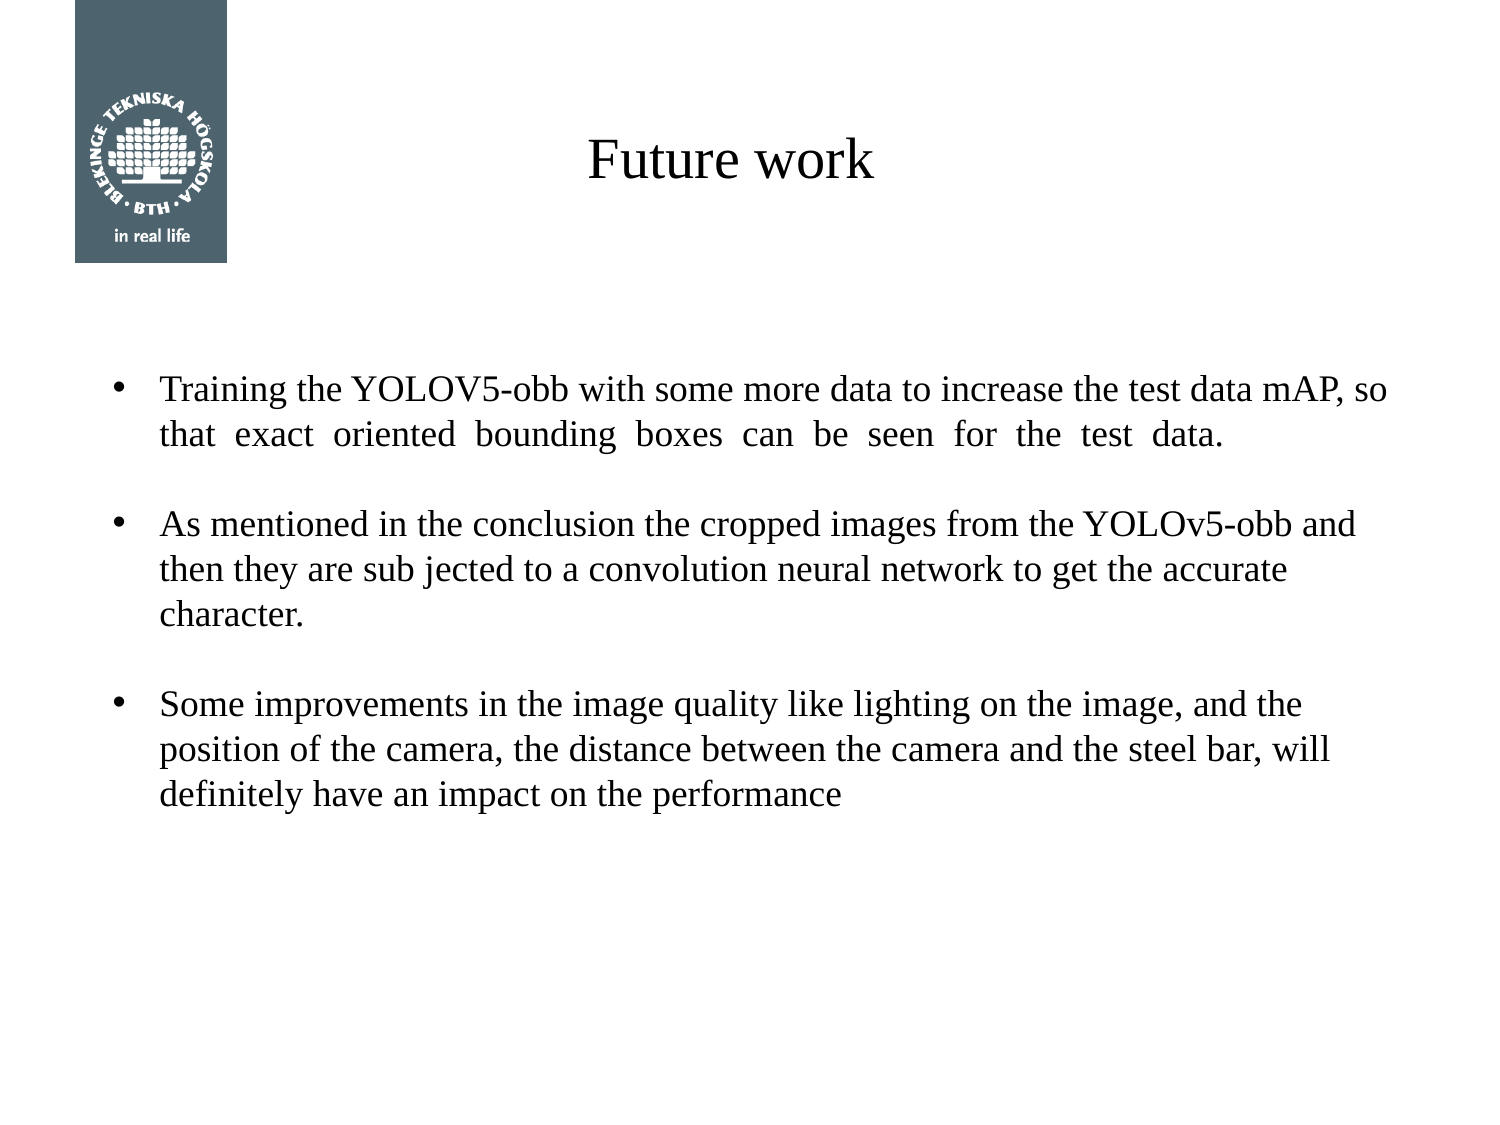

# Future work
Training the YOLOV5-obb with some more data to increase the test data mAP, so  that  exact  oriented  bounding  boxes  can  be  seen  for  the  test  data.

As mentioned in the conclusion the cropped images from the YOLOv5-obb and then they are sub jected to a convolution neural network to get the accurate character.

Some improvements in the image quality like lighting on the image, and the position of the camera, the distance between the camera and the steel bar, will definitely have an impact on the performance